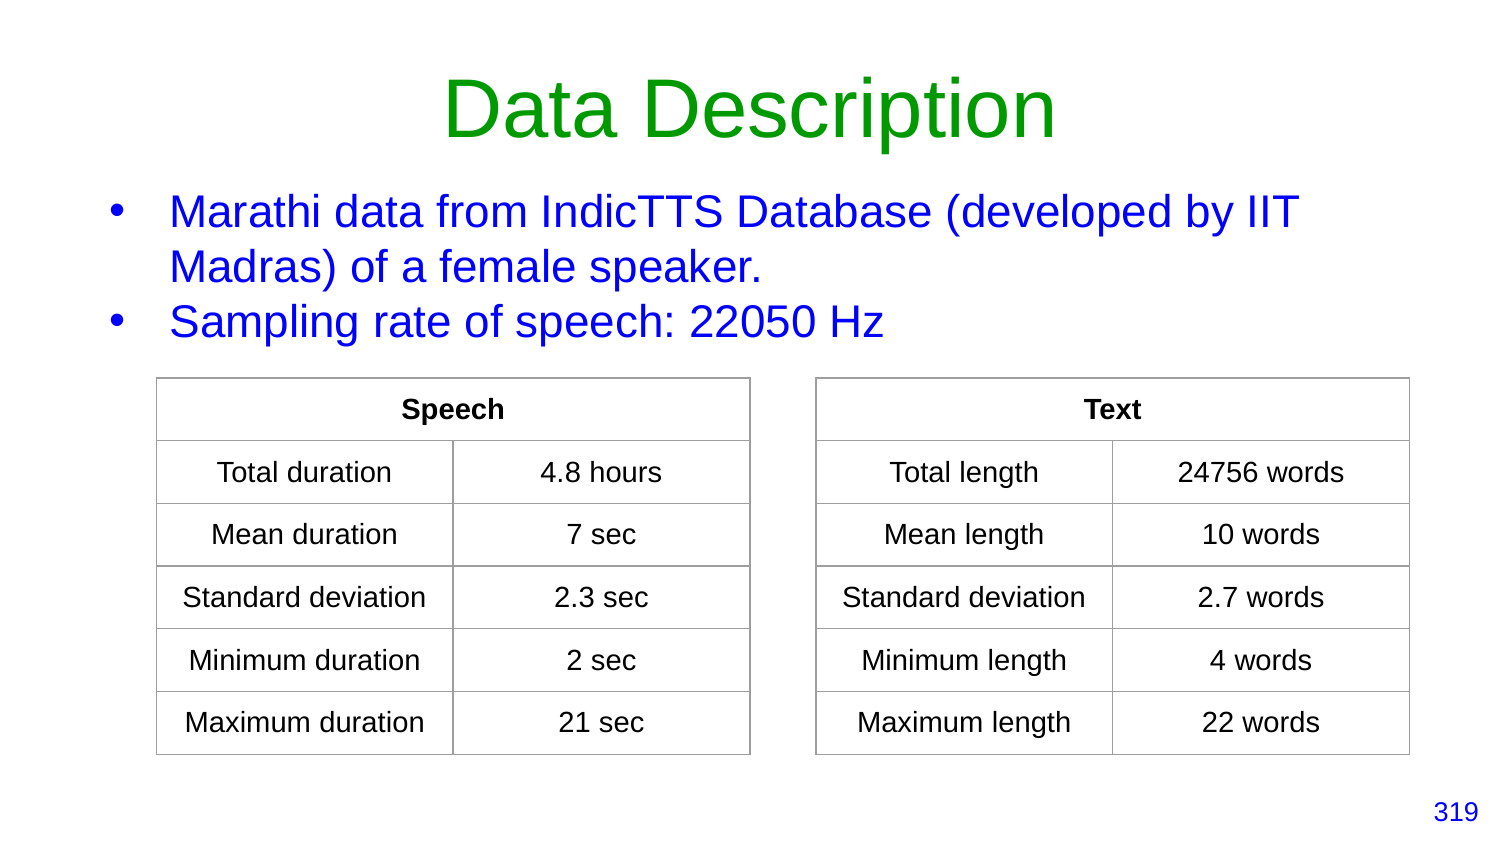

# Data Description
Marathi data from IndicTTS Database (developed by IIT Madras) of a female speaker.
Sampling rate of speech: 22050 Hz
| Speech |  |
| --- | --- |
| Total duration | 4.8 hours |
| Mean duration | 7 sec |
| Standard deviation | 2.3 sec |
| Minimum duration | 2 sec |
| Maximum duration | 21 sec |
| Text |  |
| --- | --- |
| Total length | 24756 words |
| Mean length | 10 words |
| Standard deviation | 2.7 words |
| Minimum length | 4 words |
| Maximum length | 22 words |
319